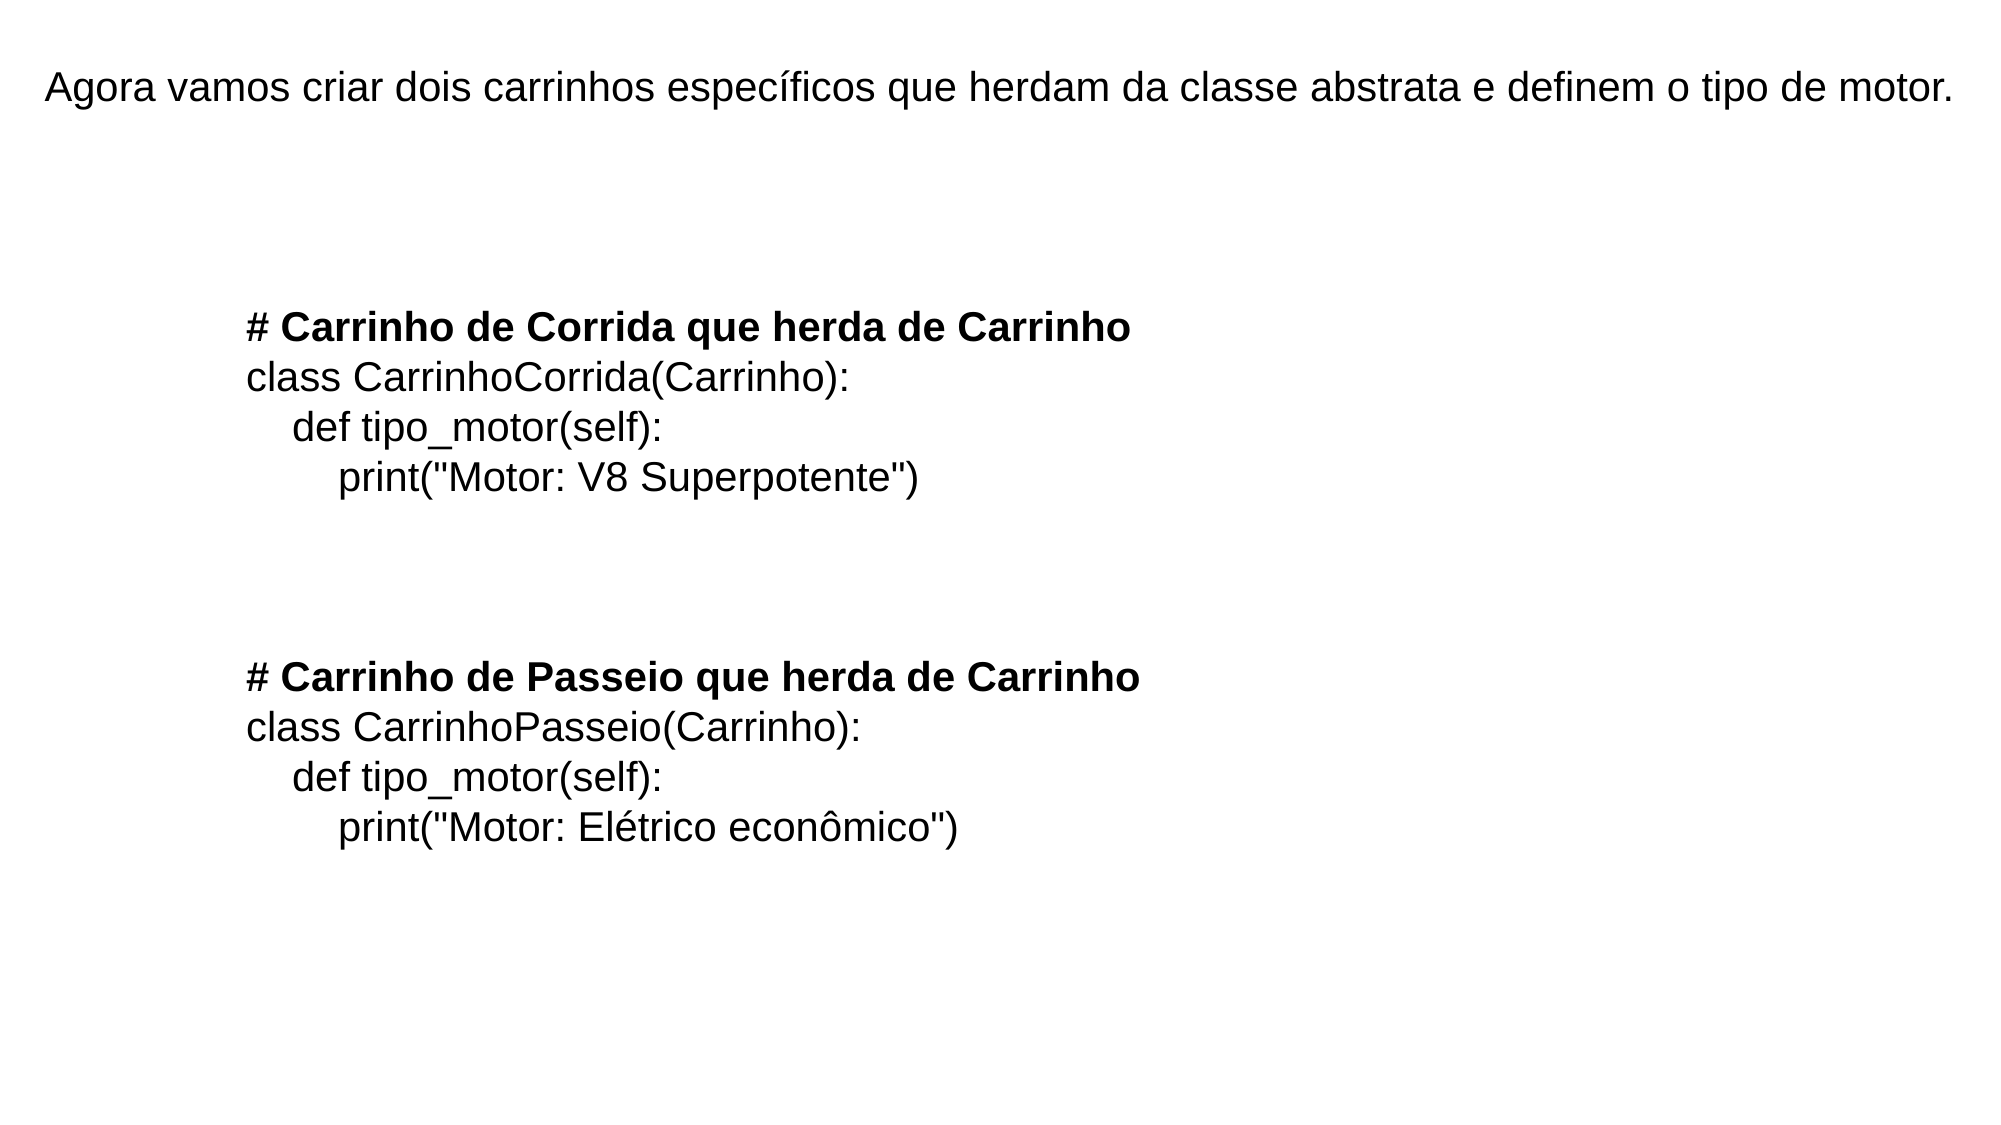

Agora vamos criar dois carrinhos específicos que herdam da classe abstrata e definem o tipo de motor.
# Carrinho de Corrida que herda de Carrinho
class CarrinhoCorrida(Carrinho):
    def tipo_motor(self):
        print("Motor: V8 Superpotente")

# Carrinho de Passeio que herda de Carrinho
class CarrinhoPasseio(Carrinho):
    def tipo_motor(self):
        print("Motor: Elétrico econômico")